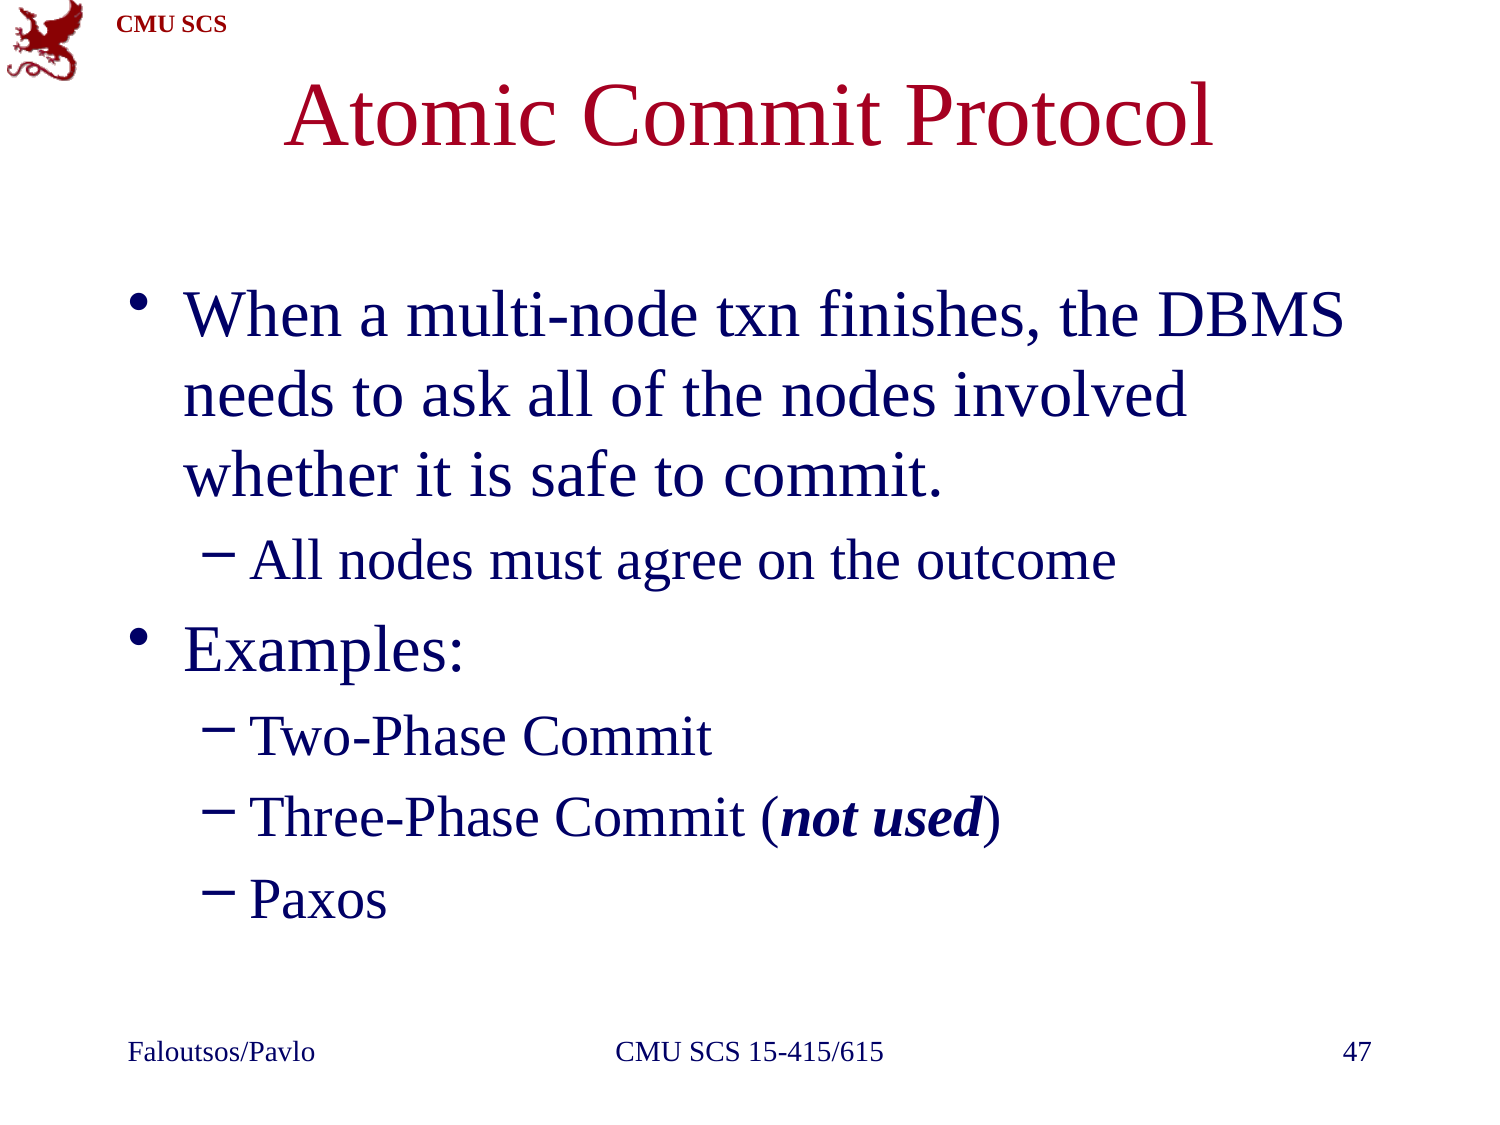

# Atomic Commit Protocol
When a multi-node txn finishes, the DBMS needs to ask all of the nodes involved whether it is safe to commit.
All nodes must agree on the outcome
Examples:
Two-Phase Commit
Three-Phase Commit (not used)
Paxos

Faloutsos/Pavlo
CMU SCS 15-415/615
47